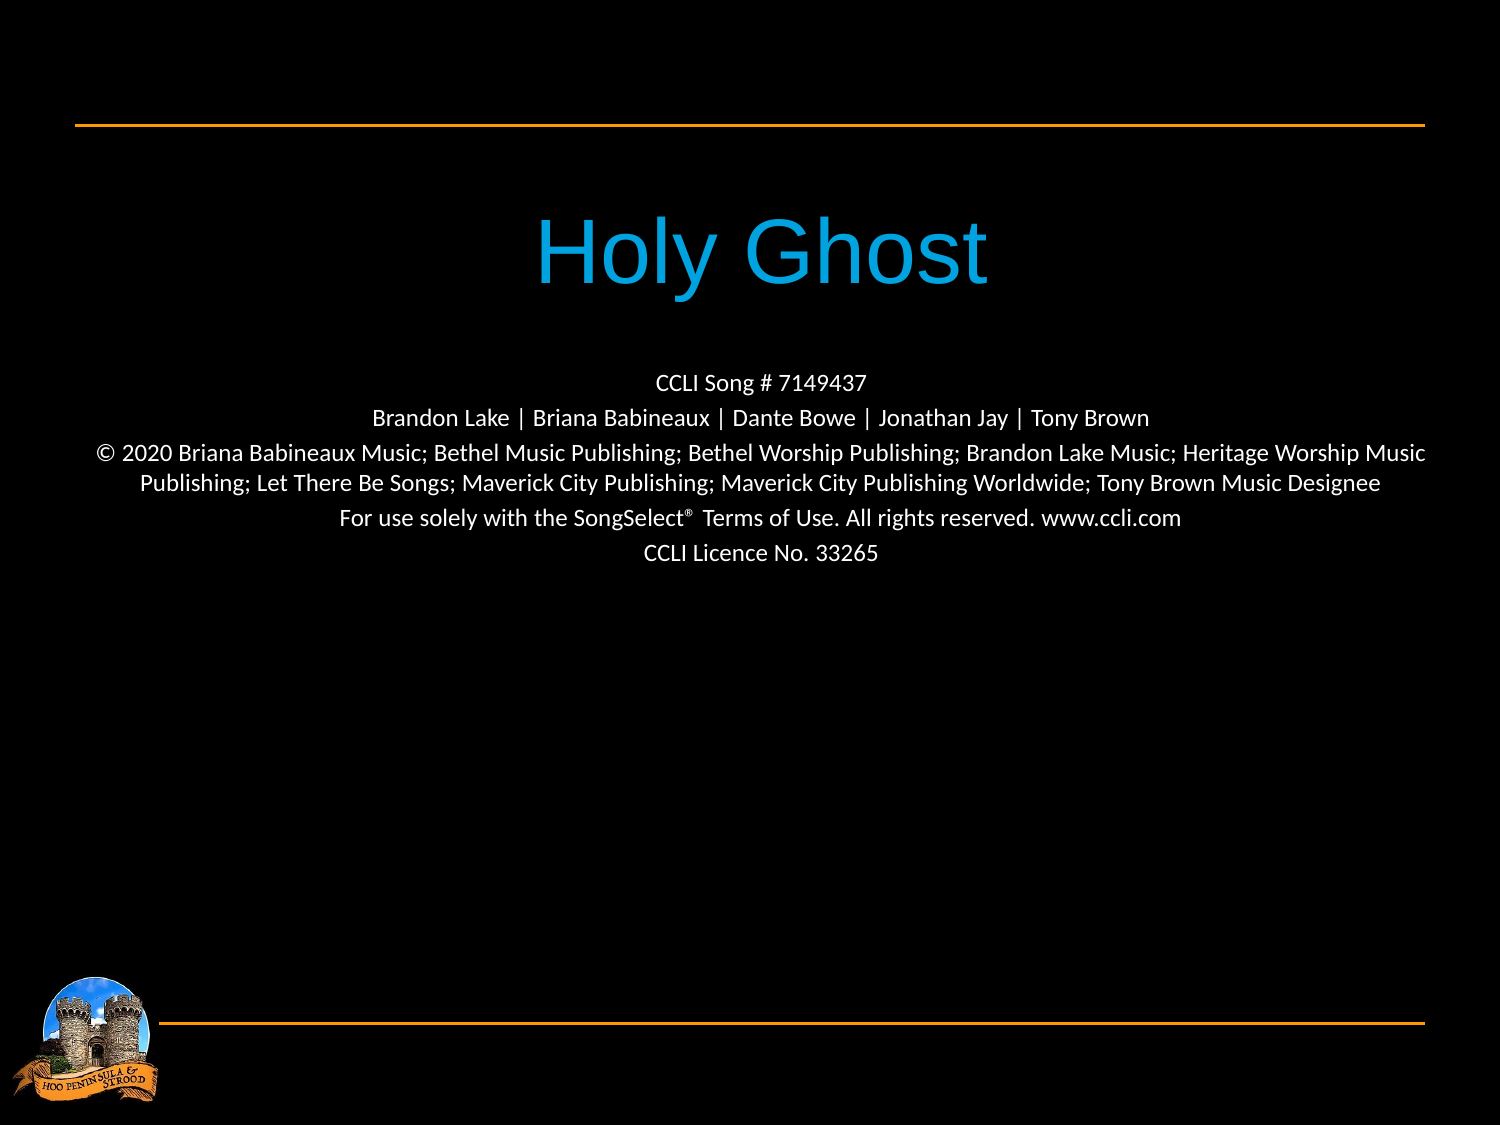

Holy Ghost
CCLI Song # 7149437
Brandon Lake | Briana Babineaux | Dante Bowe | Jonathan Jay | Tony Brown
© 2020 Briana Babineaux Music; Bethel Music Publishing; Bethel Worship Publishing; Brandon Lake Music; Heritage Worship Music Publishing; Let There Be Songs; Maverick City Publishing; Maverick City Publishing Worldwide; Tony Brown Music Designee
For use solely with the SongSelect® Terms of Use. All rights reserved. www.ccli.com
CCLI Licence No. 33265